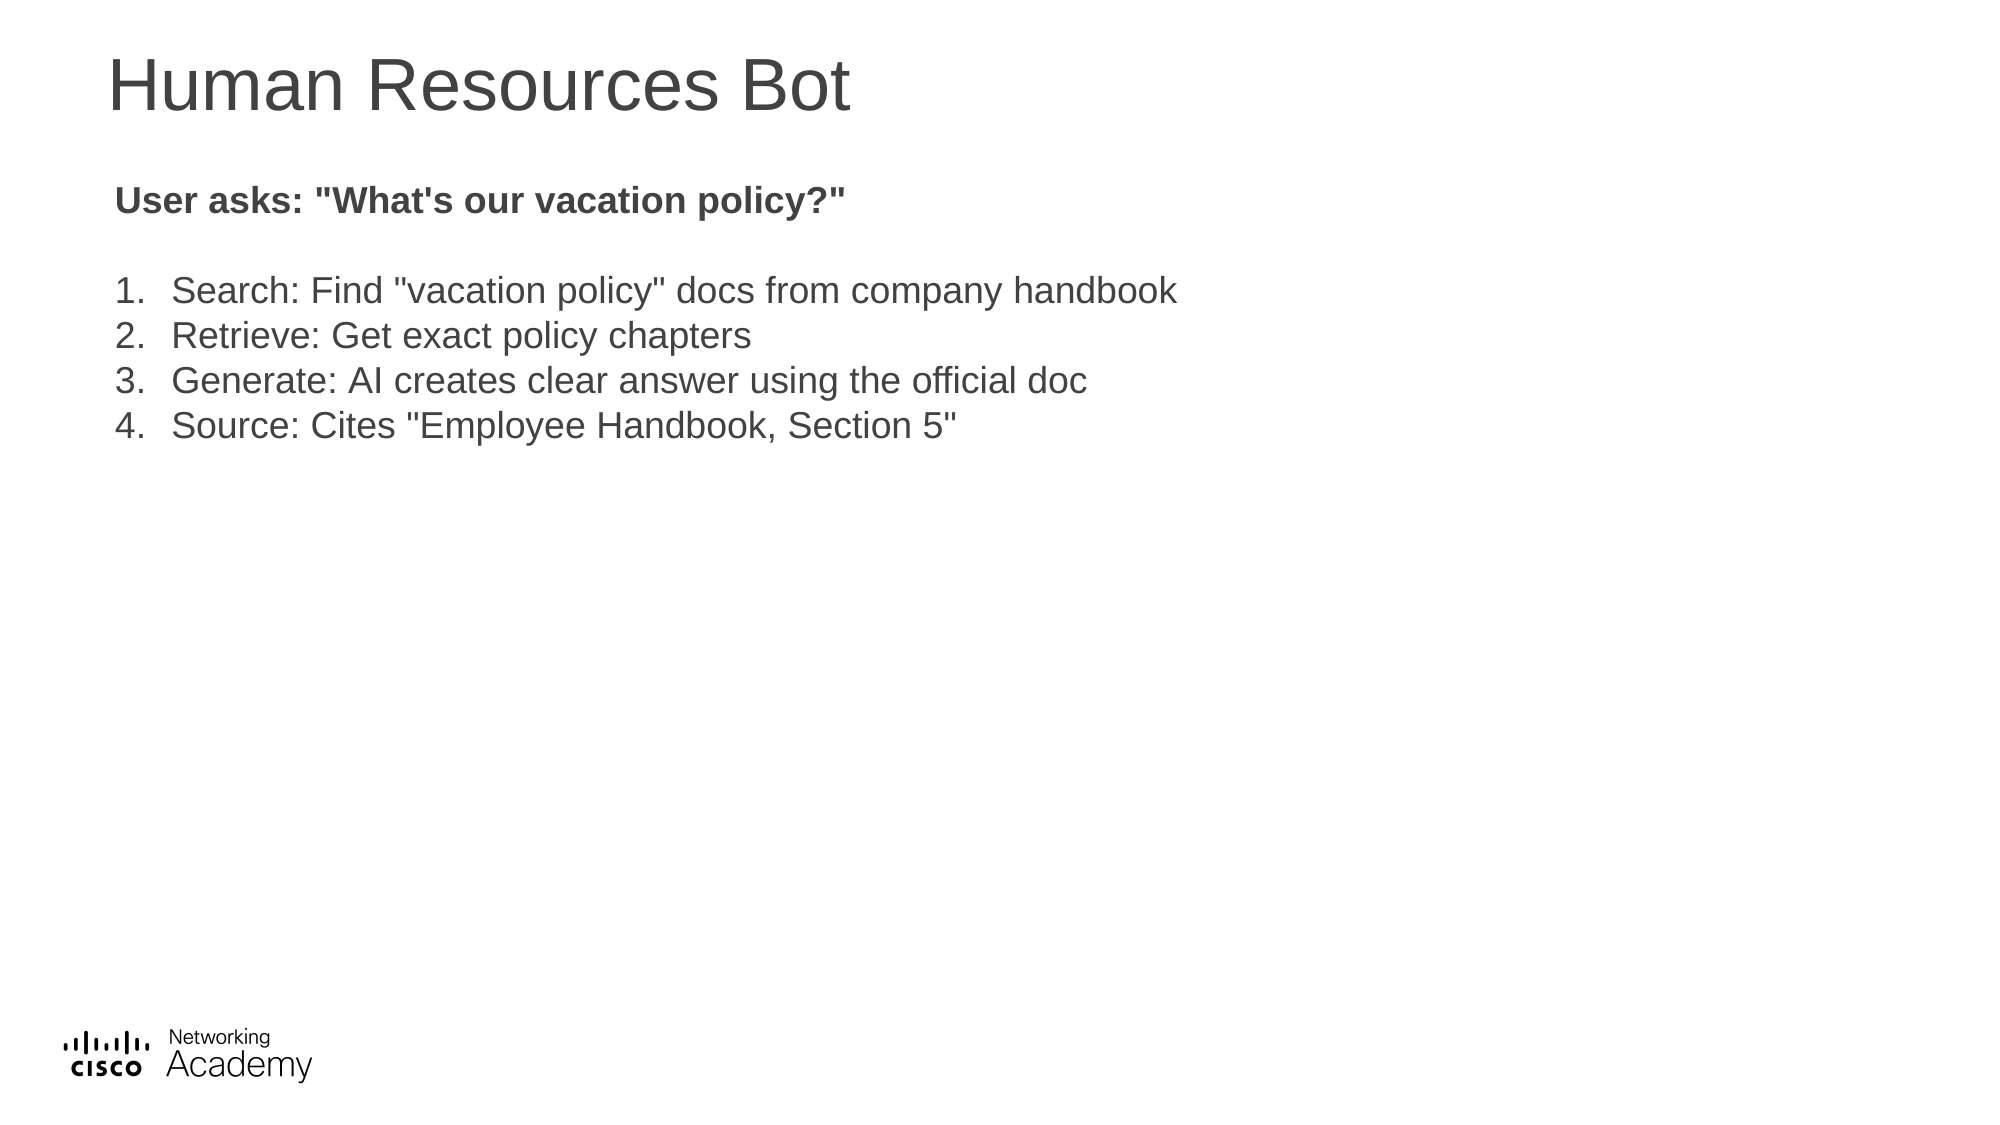

# Human Resources Bot
User asks: "What's our vacation policy?"

Search: Find "vacation policy" docs from company handbook
Retrieve: Get exact policy chapters
Generate: AI creates clear answer using the official doc
Source: Cites "Employee Handbook, Section 5"